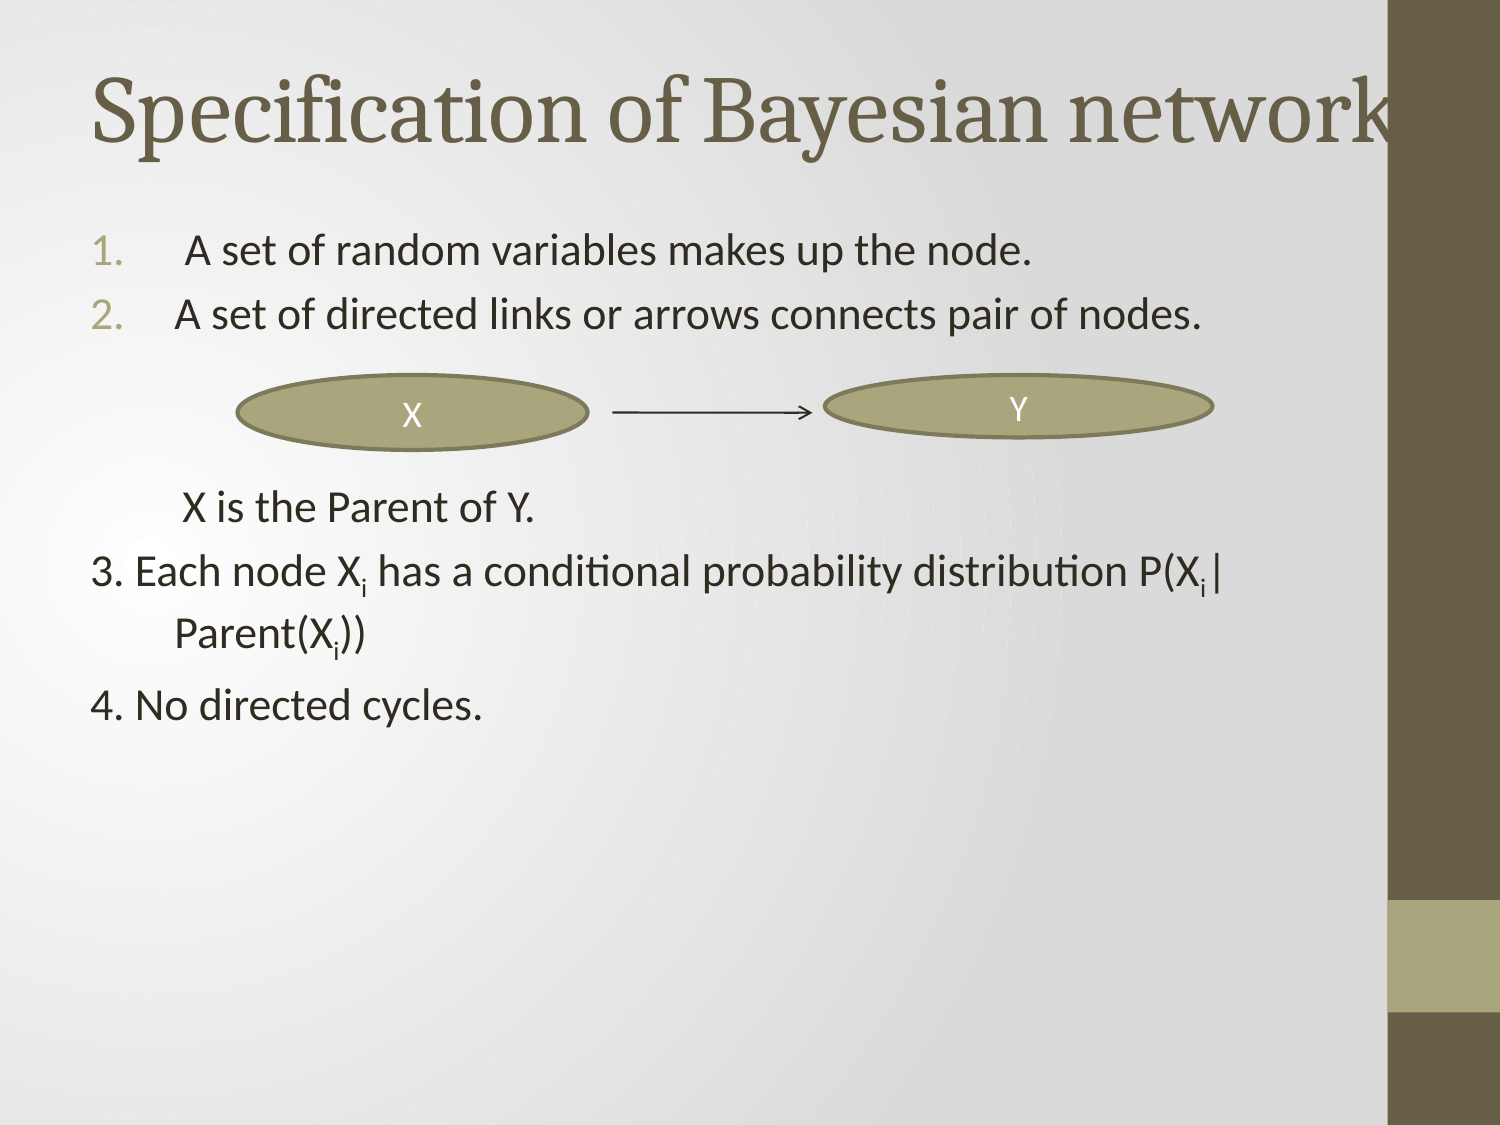

# Specification of Bayesian network
 A set of random variables makes up the node.
A set of directed links or arrows connects pair of nodes.

         X is the Parent of Y.
3. Each node Xi has a conditional probability distribution P(Xi|Parent(Xi))
4. No directed cycles.

X
Y